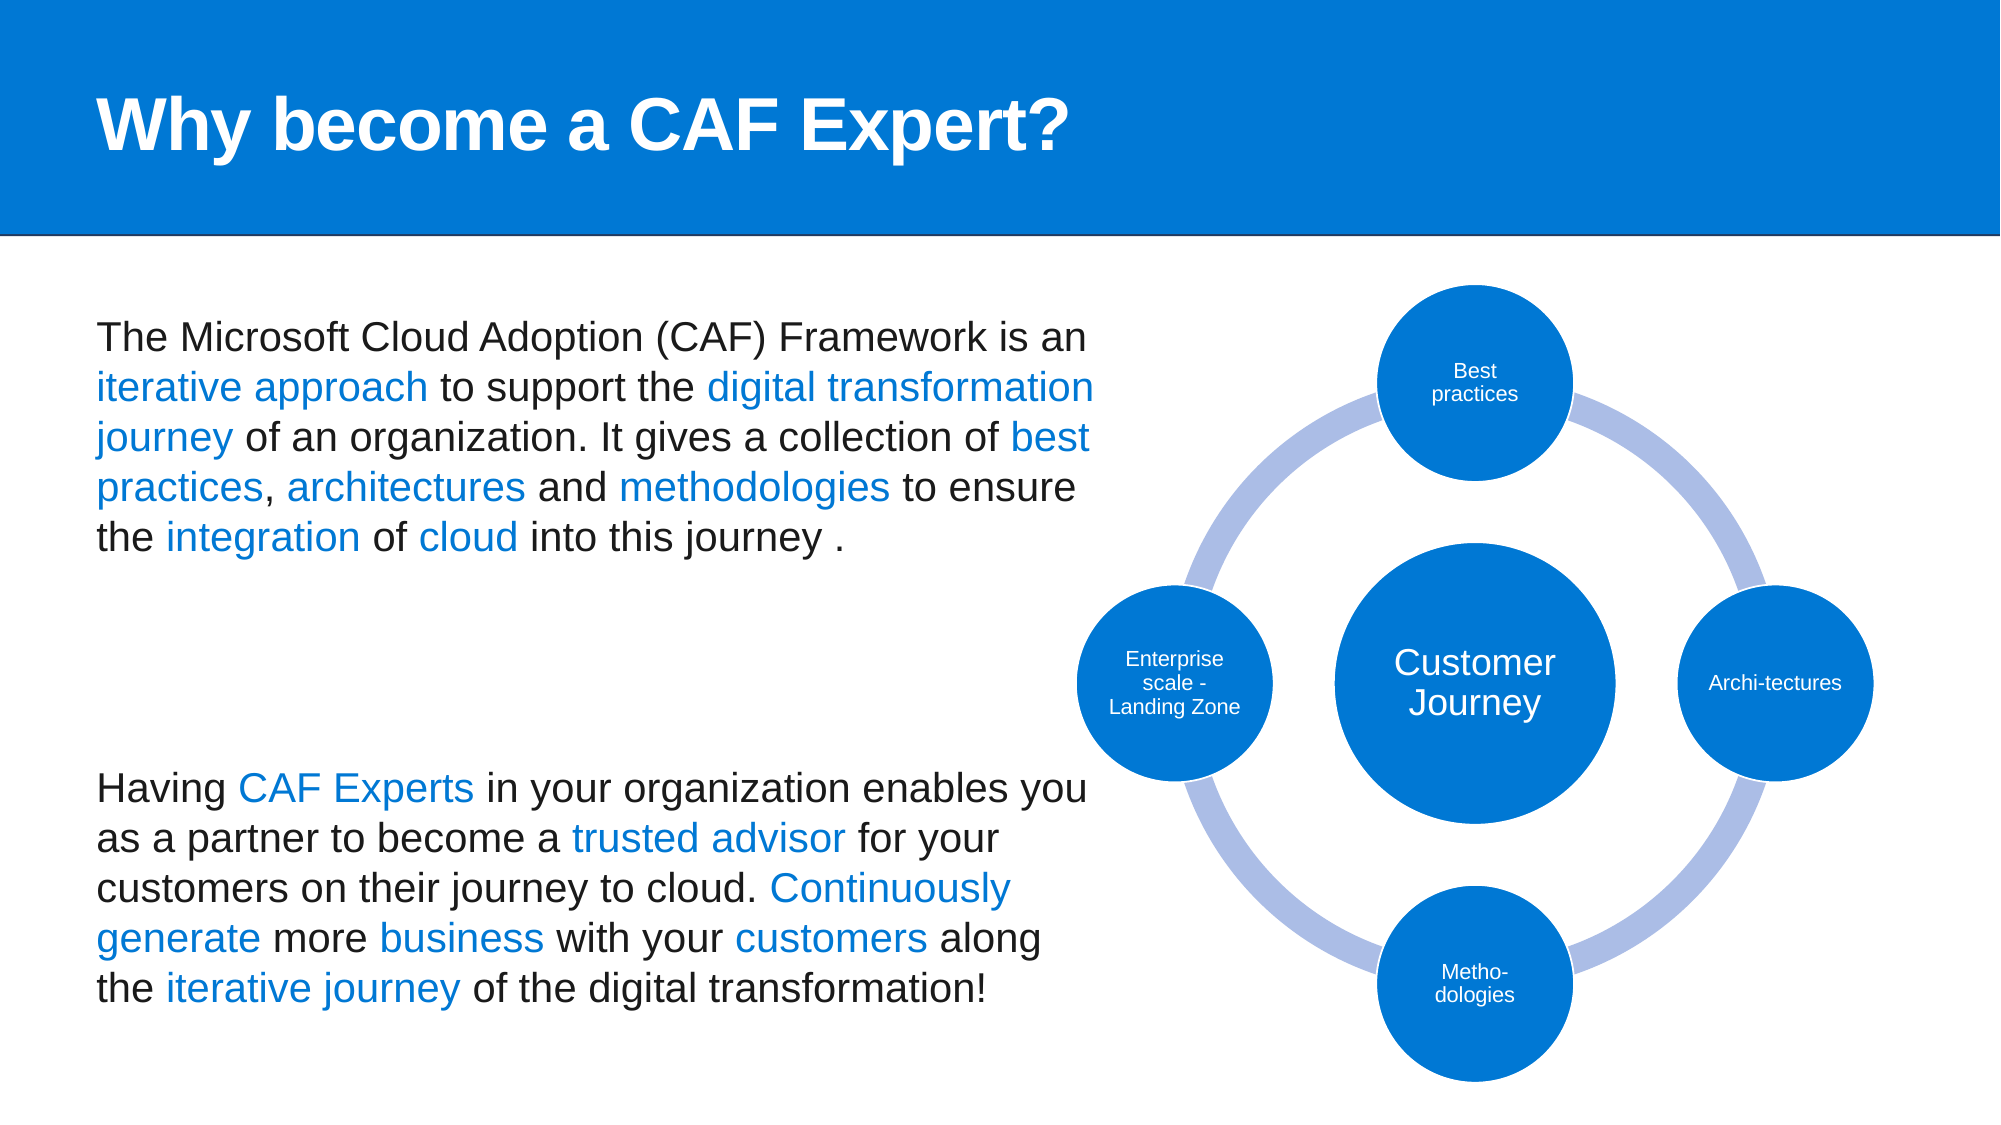

# Why become a CAF Expert?
Customer Journey
Best practices
Archi-tectures
Metho-dologies
Enterprise scale - Landing Zone
The Microsoft Cloud Adoption (CAF) Framework is an iterative approach to support the digital transformation journey of an organization. It gives a collection of best practices, architectures and methodologies to ensure the integration of cloud into this journey .
Having CAF Experts in your organization enables you as a partner to become a trusted advisor for your customers on their journey to cloud. Continuously generate more business with your customers along the iterative journey of the digital transformation!